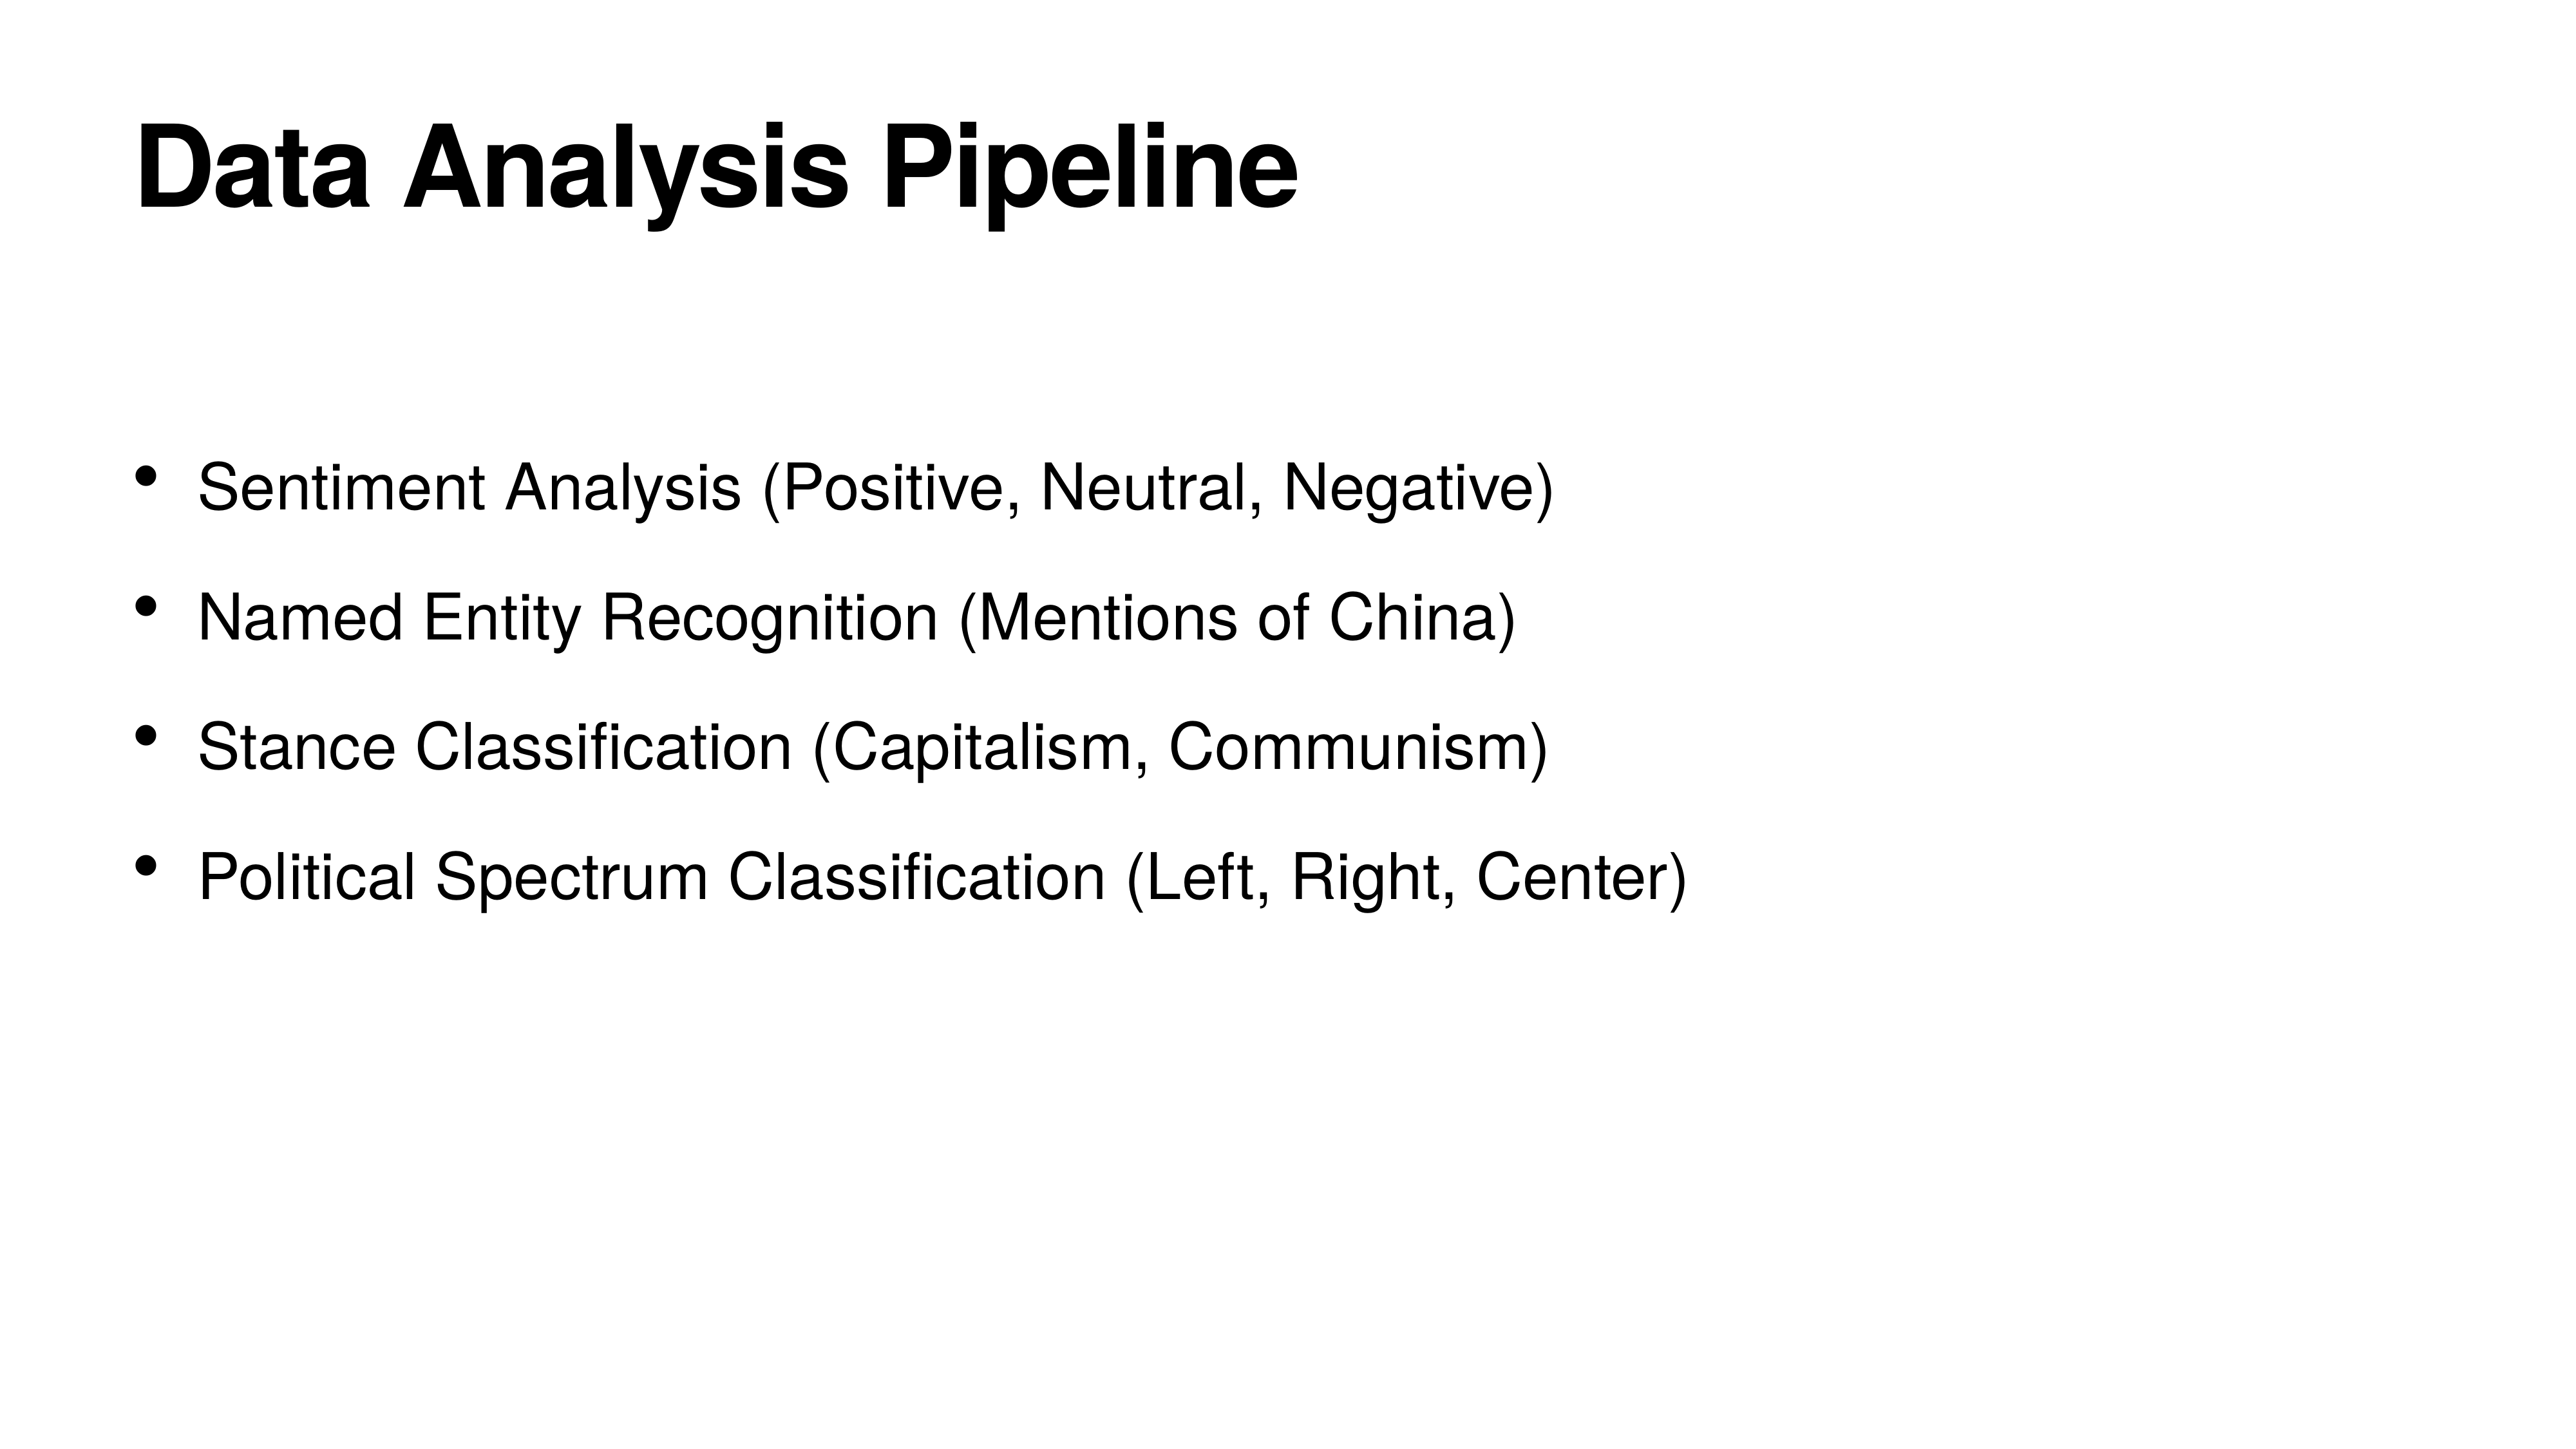

# Data Analysis Pipeline
Sentiment Analysis (Positive, Neutral, Negative)
Named Entity Recognition (Mentions of China)
Stance Classification (Capitalism, Communism)
Political Spectrum Classification (Left, Right, Center)